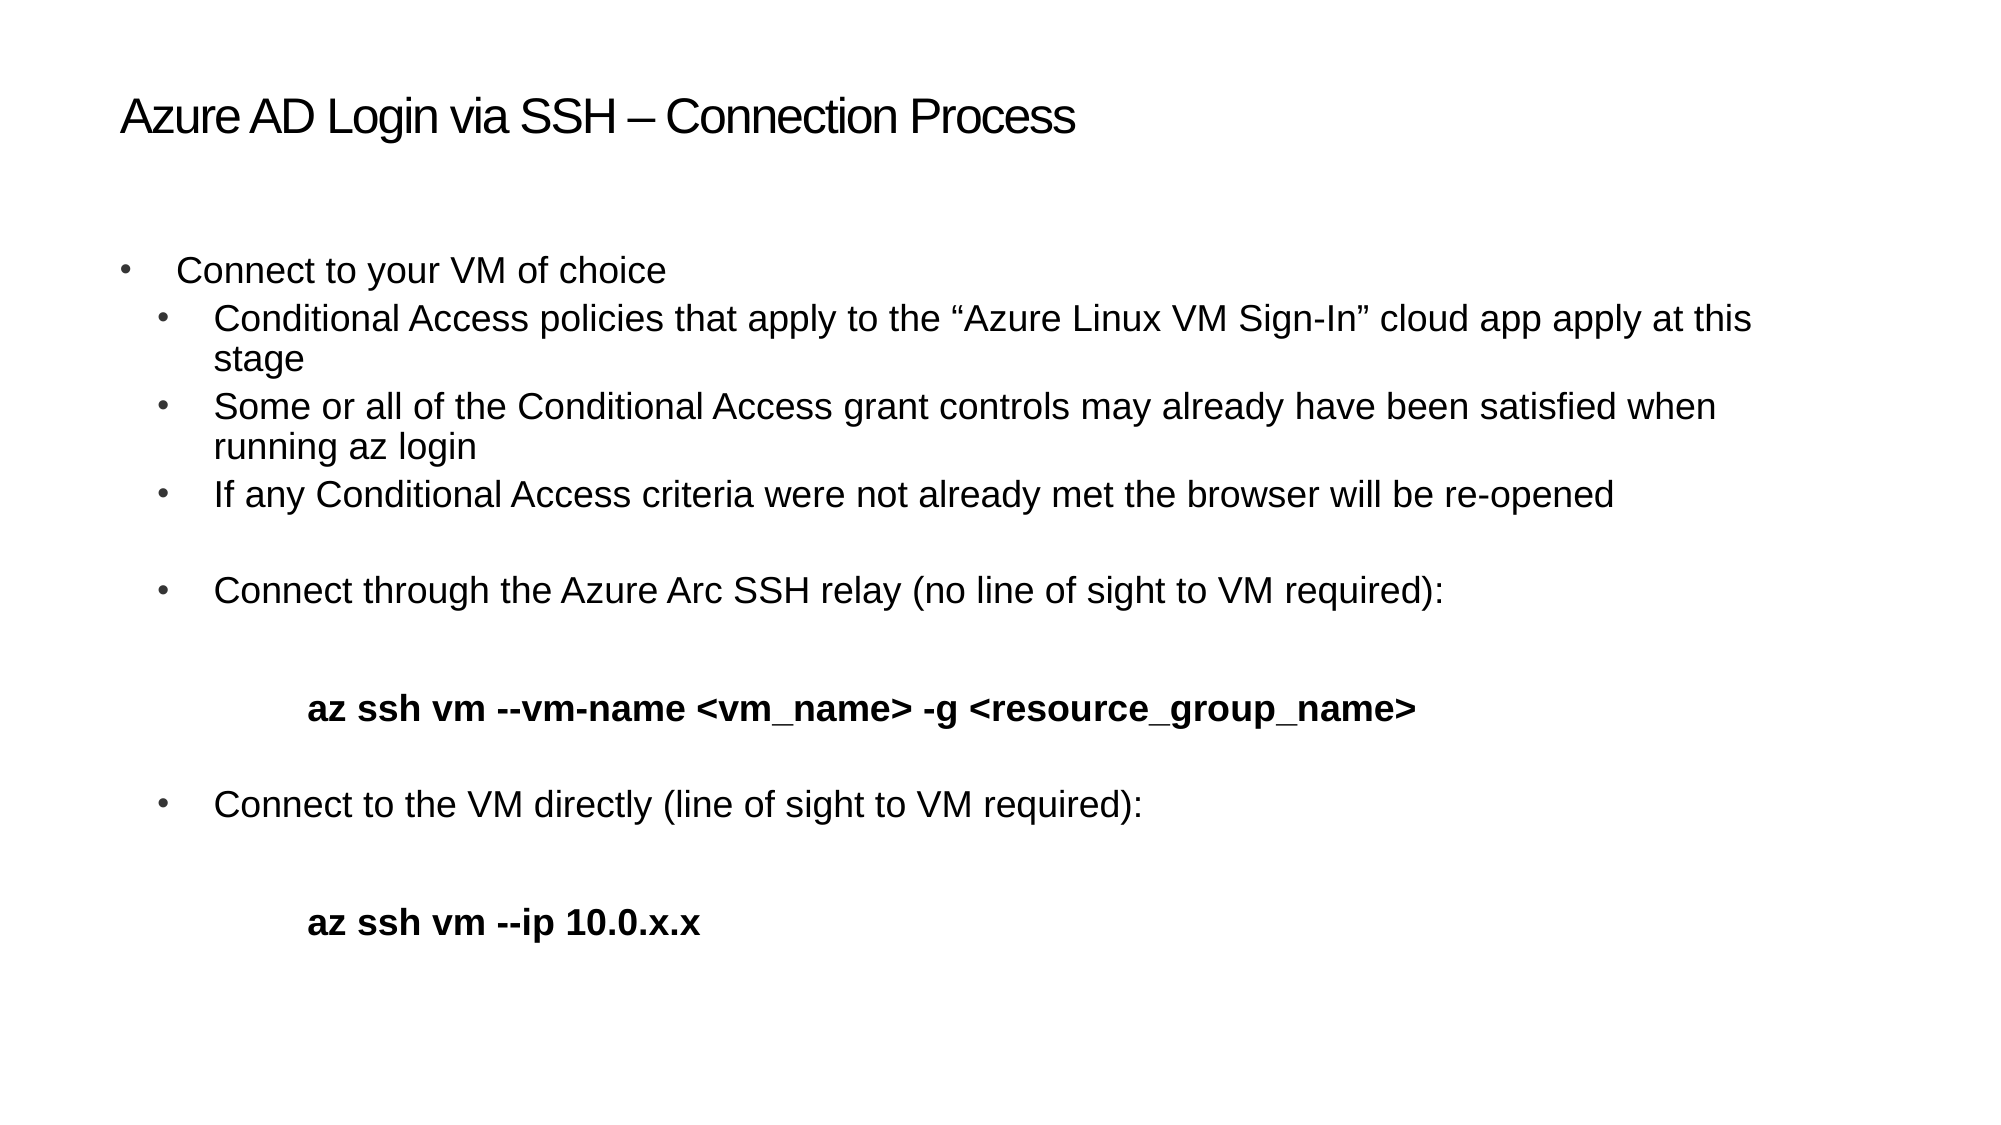

Azure AD Login via SSH – Connection Process
Connect to your VM of choice
Conditional Access policies that apply to the “Azure Linux VM Sign-In” cloud app apply at this stage
Some or all of the Conditional Access grant controls may already have been satisfied when running az login
If any Conditional Access criteria were not already met the browser will be re-opened

Connect through the Azure Arc SSH relay (no line of sight to VM required):

	az ssh vm --vm-name <vm_name> -g <resource_group_name>

Connect to the VM directly (line of sight to VM required):

	az ssh vm --ip 10.0.x.x